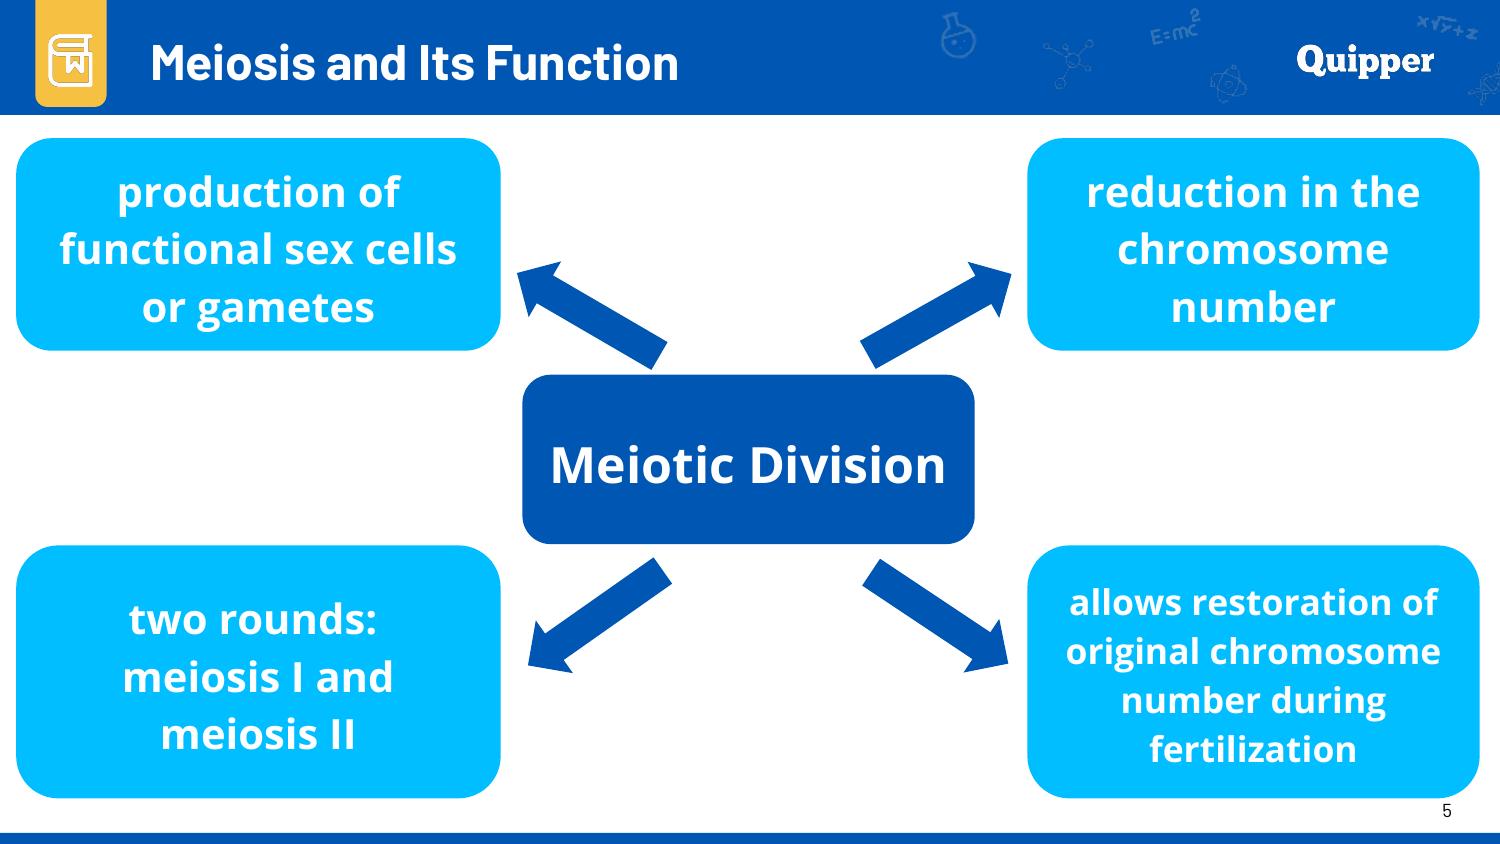

Meiosis and Its Function

production of functional sex cells or gametes
reduction in the chromosome number

Meiotic Division
two rounds:
meiosis I and meiosis II
allows restoration of original chromosome number during fertilization

5